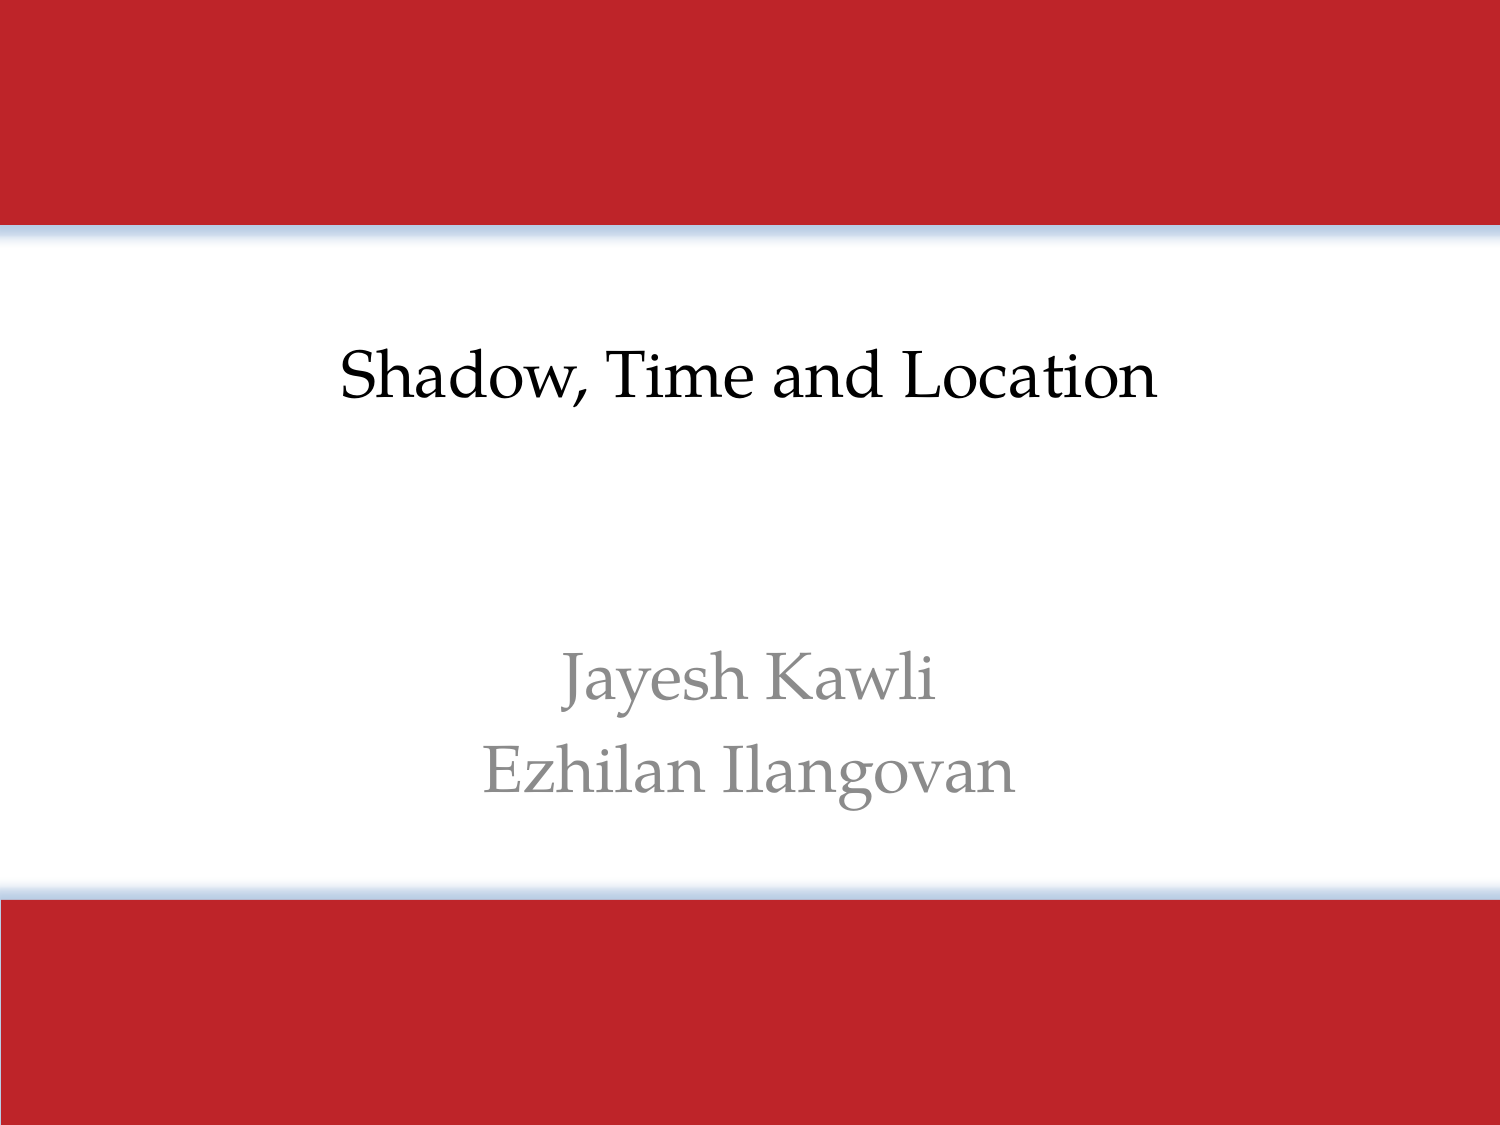

# Shadow, Time and Location
Jayesh Kawli
Ezhilan Ilangovan